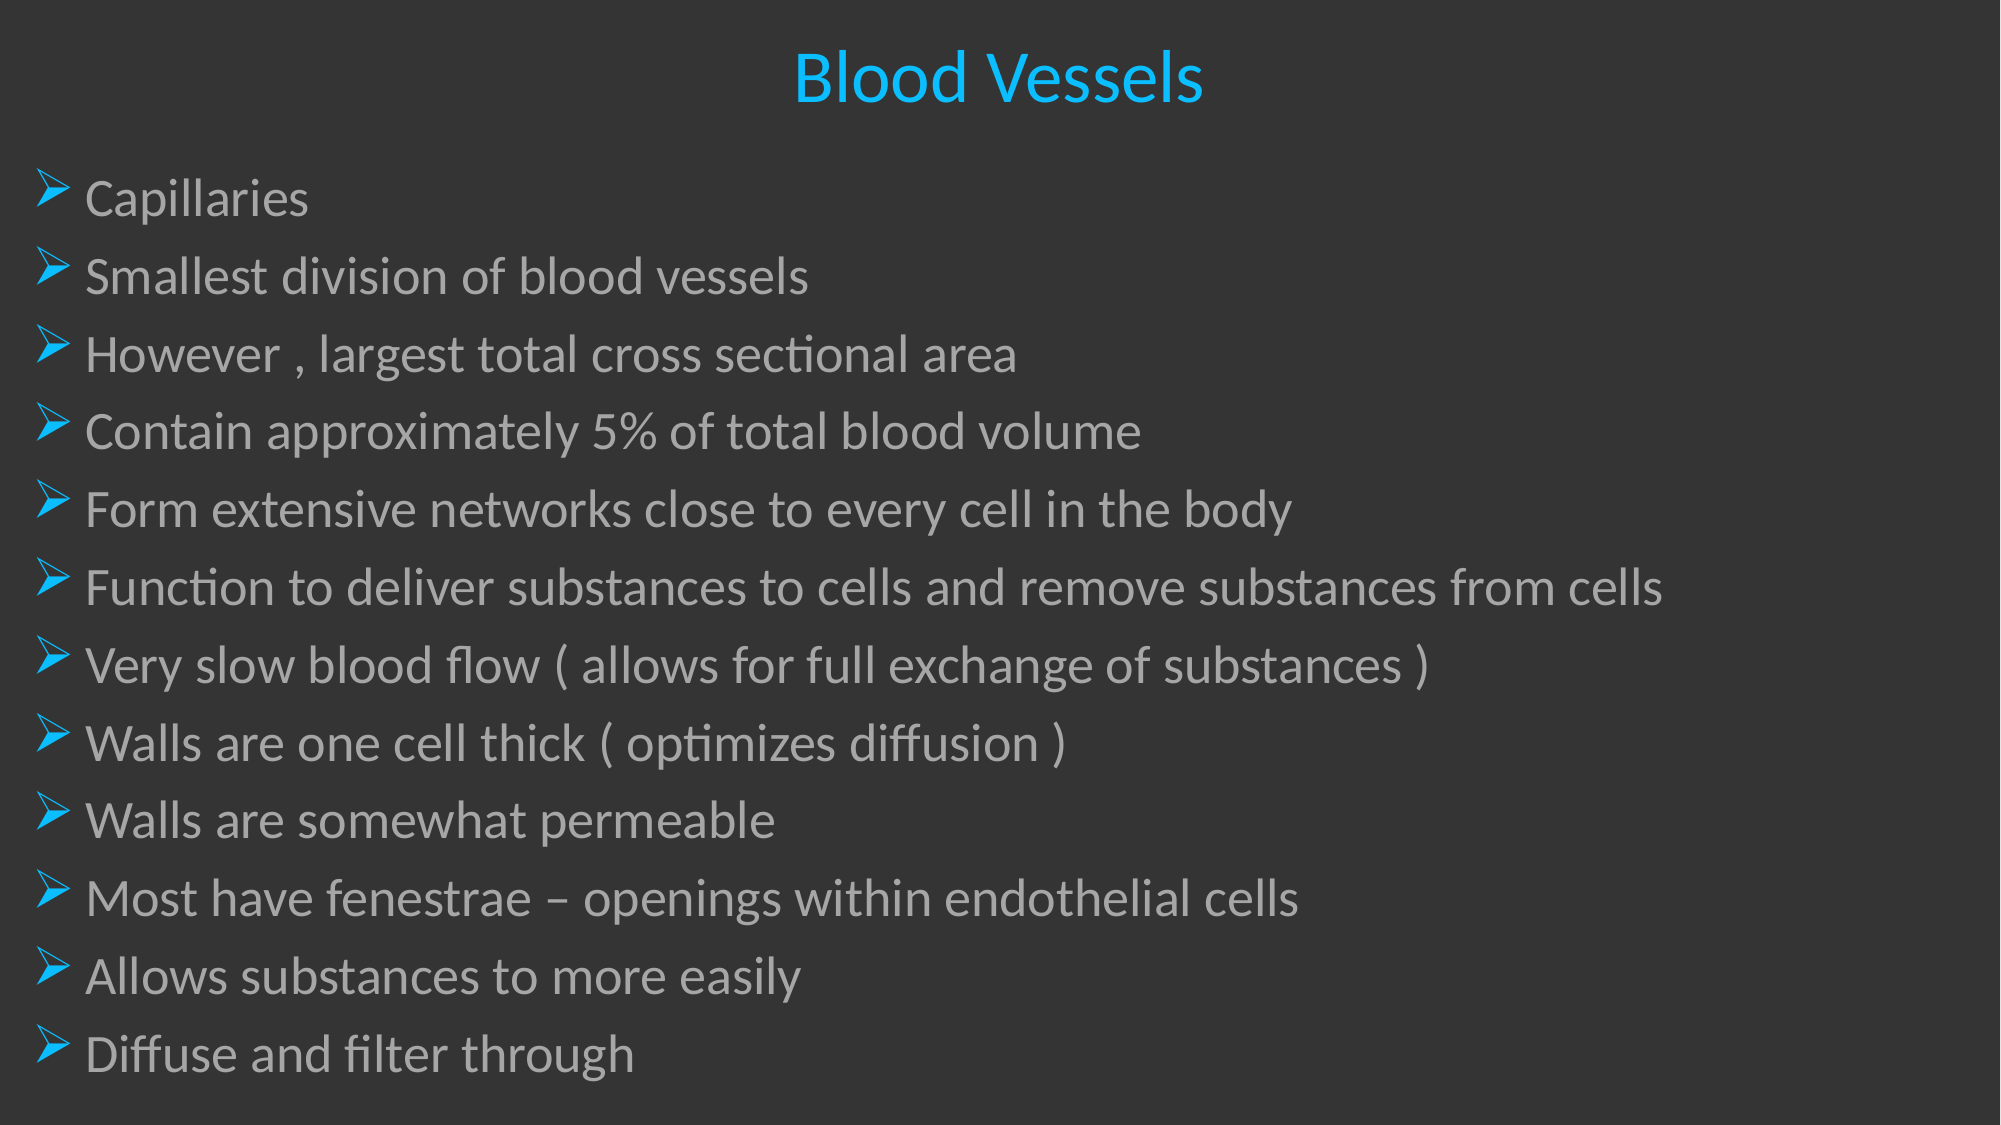

# Blood Vessels
 Capillaries
 Smallest division of blood vessels
 However , largest total cross sectional area
 Contain approximately 5% of total blood volume
 Form extensive networks close to every cell in the body
 Function to deliver substances to cells and remove substances from cells
 Very slow blood flow ( allows for full exchange of substances )
 Walls are one cell thick ( optimizes diffusion )
 Walls are somewhat permeable
 Most have fenestrae – openings within endothelial cells
 Allows substances to more easily
 Diffuse and filter through